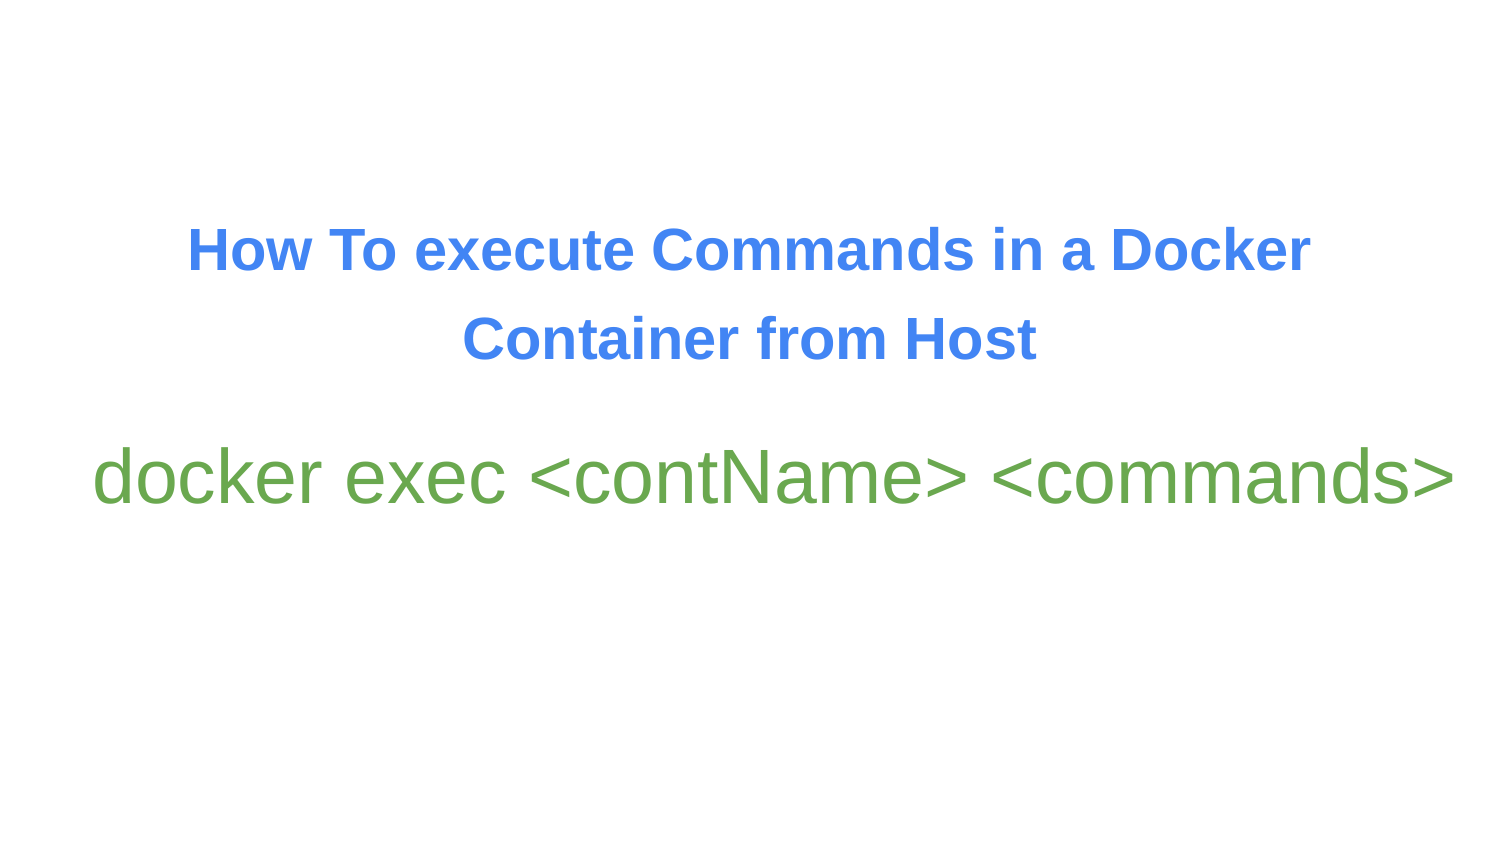

# How To execute Commands in a Docker Container from Host
docker exec <contName> <commands>